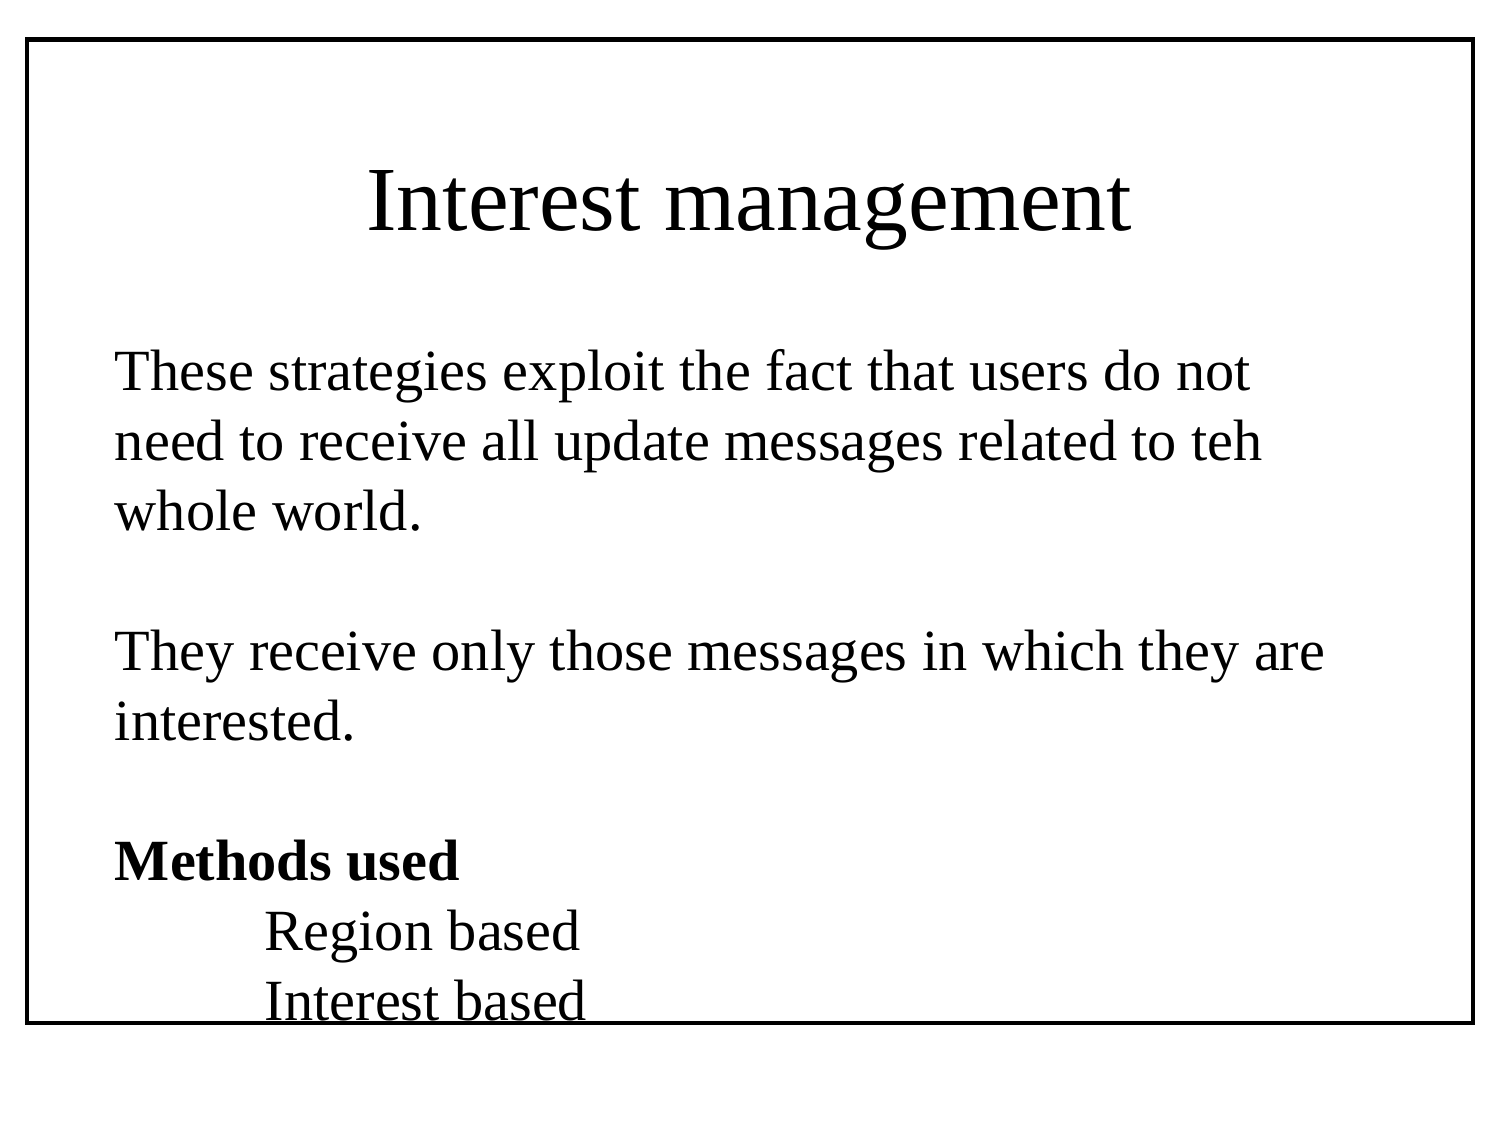

# Interest management
These strategies exploit the fact that users do not need to receive all update messages related to teh whole world.

They receive only those messages in which they are interested.

Methods used
	Region based
	Interest based